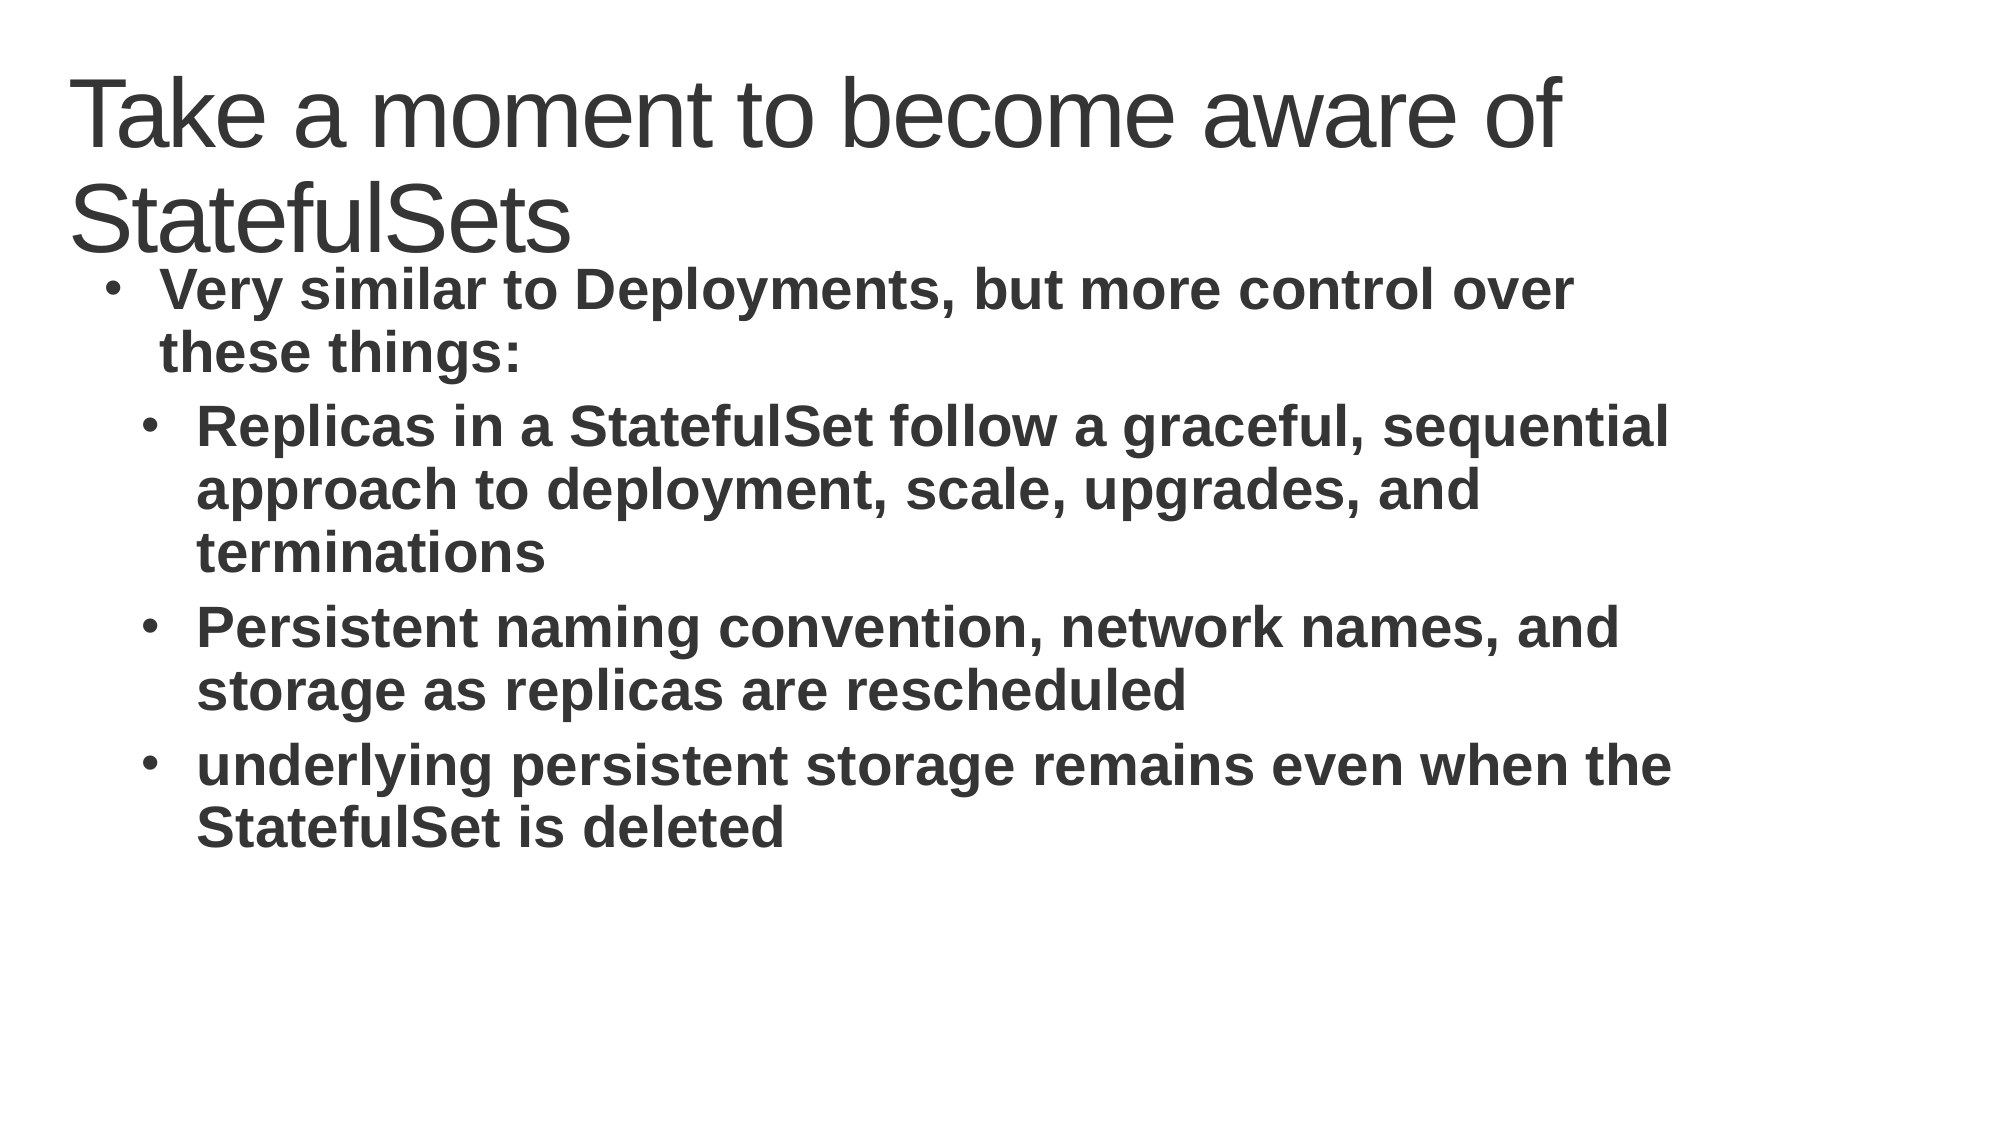

# Take a moment to become aware of StatefulSets
Very similar to Deployments, but more control over these things:
Replicas in a StatefulSet follow a graceful, sequential approach to deployment, scale, upgrades, and terminations
Persistent naming convention, network names, and storage as replicas are rescheduled
underlying persistent storage remains even when the StatefulSet is deleted